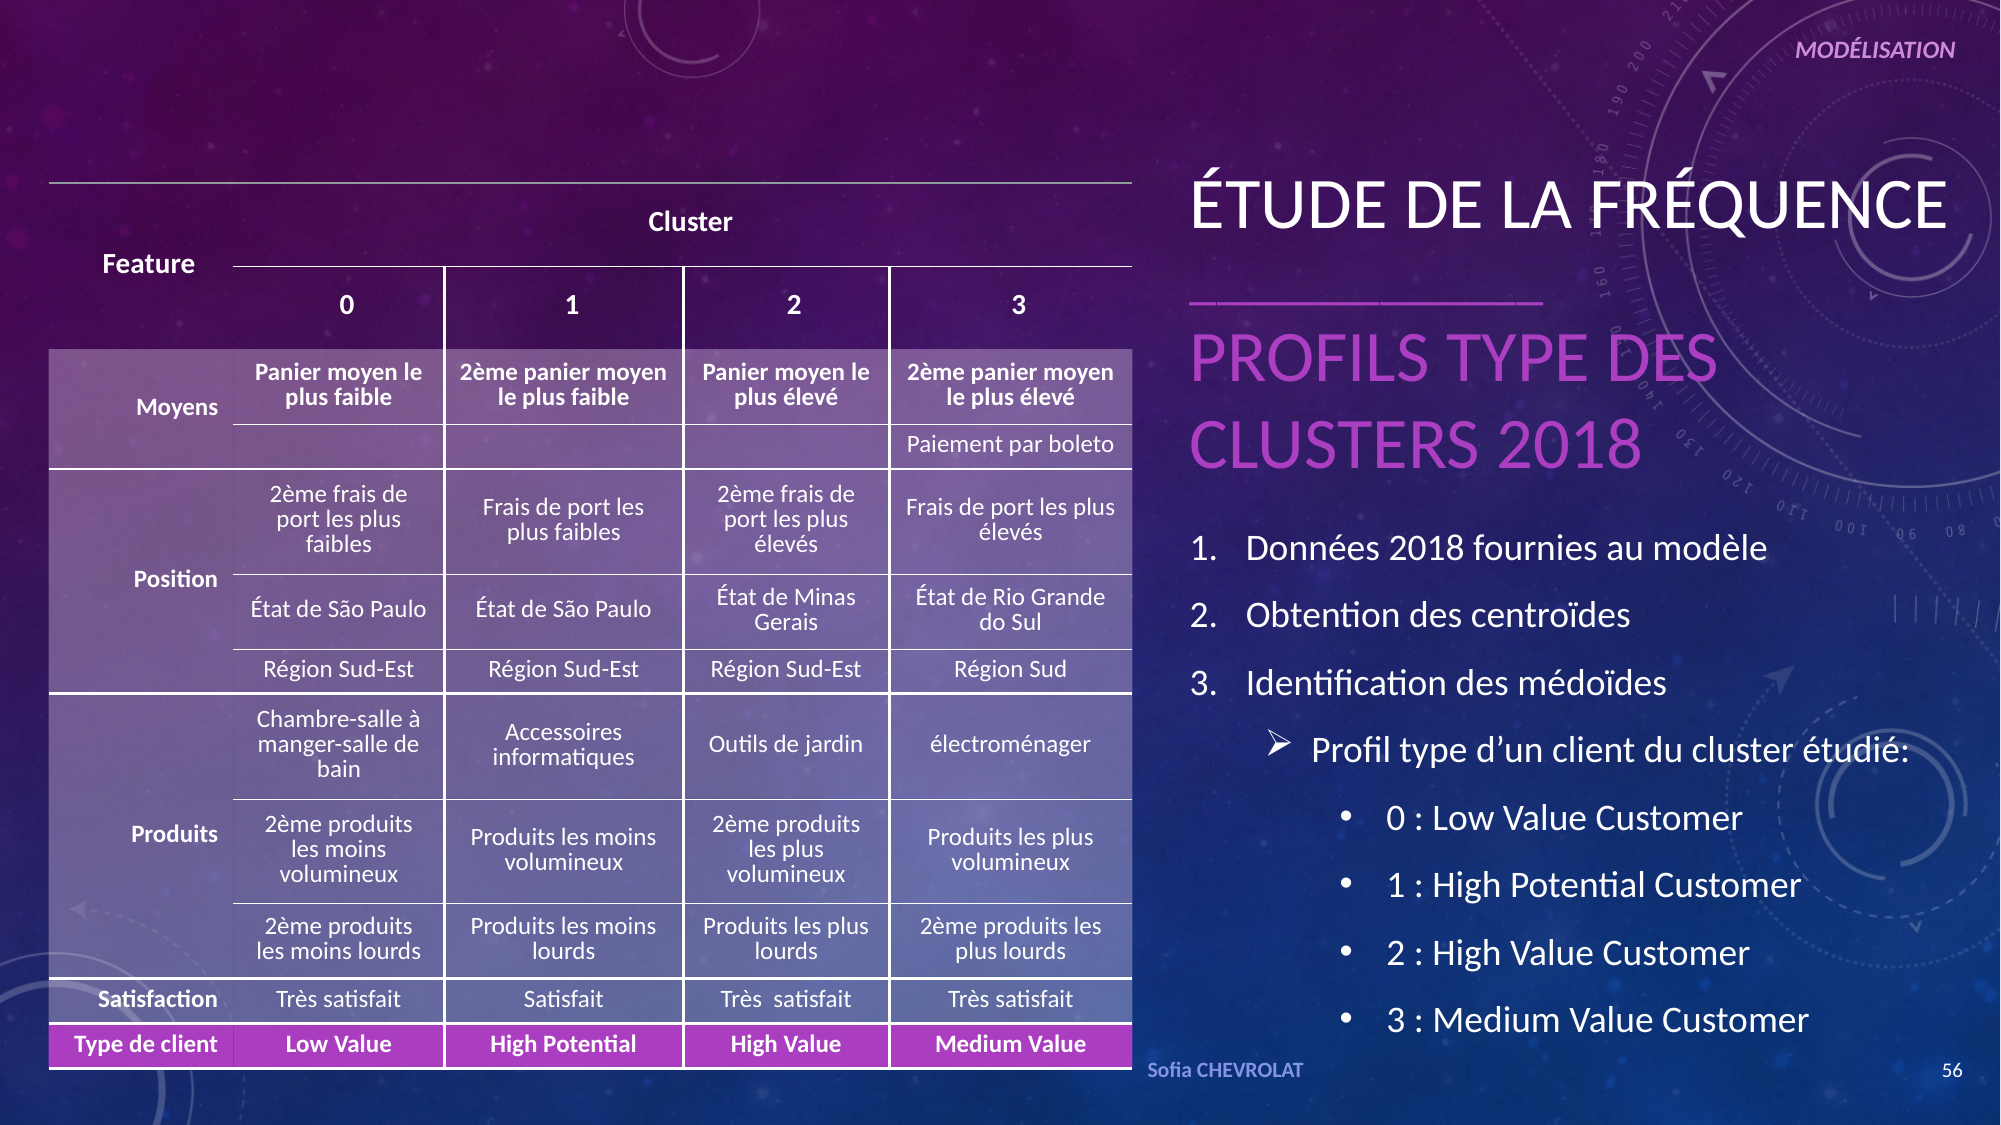

MODÉLISATION
ÉTUDE DE LA FRÉQUENCE
_____________
PROFILS TYPE des clusters 2018
| Feature | Cluster |  |  |  |
| --- | --- | --- | --- | --- |
|  | 0 | 1 | 2 | 3 |
| Moyens | Panier moyen le plus faible | 2ème panier moyen le plus faible | Panier moyen le plus élevé | 2ème panier moyen le plus élevé |
|  |  |  |  | Paiement par boleto |
| Position | 2ème frais de port les plus faibles | Frais de port les plus faibles | 2ème frais de port les plus élevés | Frais de port les plus élevés |
|  | État de São Paulo | État de São Paulo | État de Minas Gerais | État de Rio Grande do Sul |
|  | Région Sud-Est | Région Sud-Est | Région Sud-Est | Région Sud |
| Produits | Chambre-salle à manger-salle de bain | Accessoires informatiques | Outils de jardin | électroménager |
|  | 2ème produits les moins volumineux | Produits les moins volumineux | 2ème produits les plus volumineux | Produits les plus volumineux |
|  | 2ème produits les moins lourds | Produits les moins lourds | Produits les plus lourds | 2ème produits les plus lourds |
| Satisfaction | Très satisfait | Satisfait | Très satisfait | Très satisfait |
| Type de client | Low Value | High Potential | High Value | Medium Value |
Données 2018 fournies au modèle
Obtention des centroïdes
Identification des médoïdes
Profil type d’un client du cluster étudié:
0 : Low Value Customer
1 : High Potential Customer
2 : High Value Customer
3 : Medium Value Customer
Sofia CHEVROLAT
56